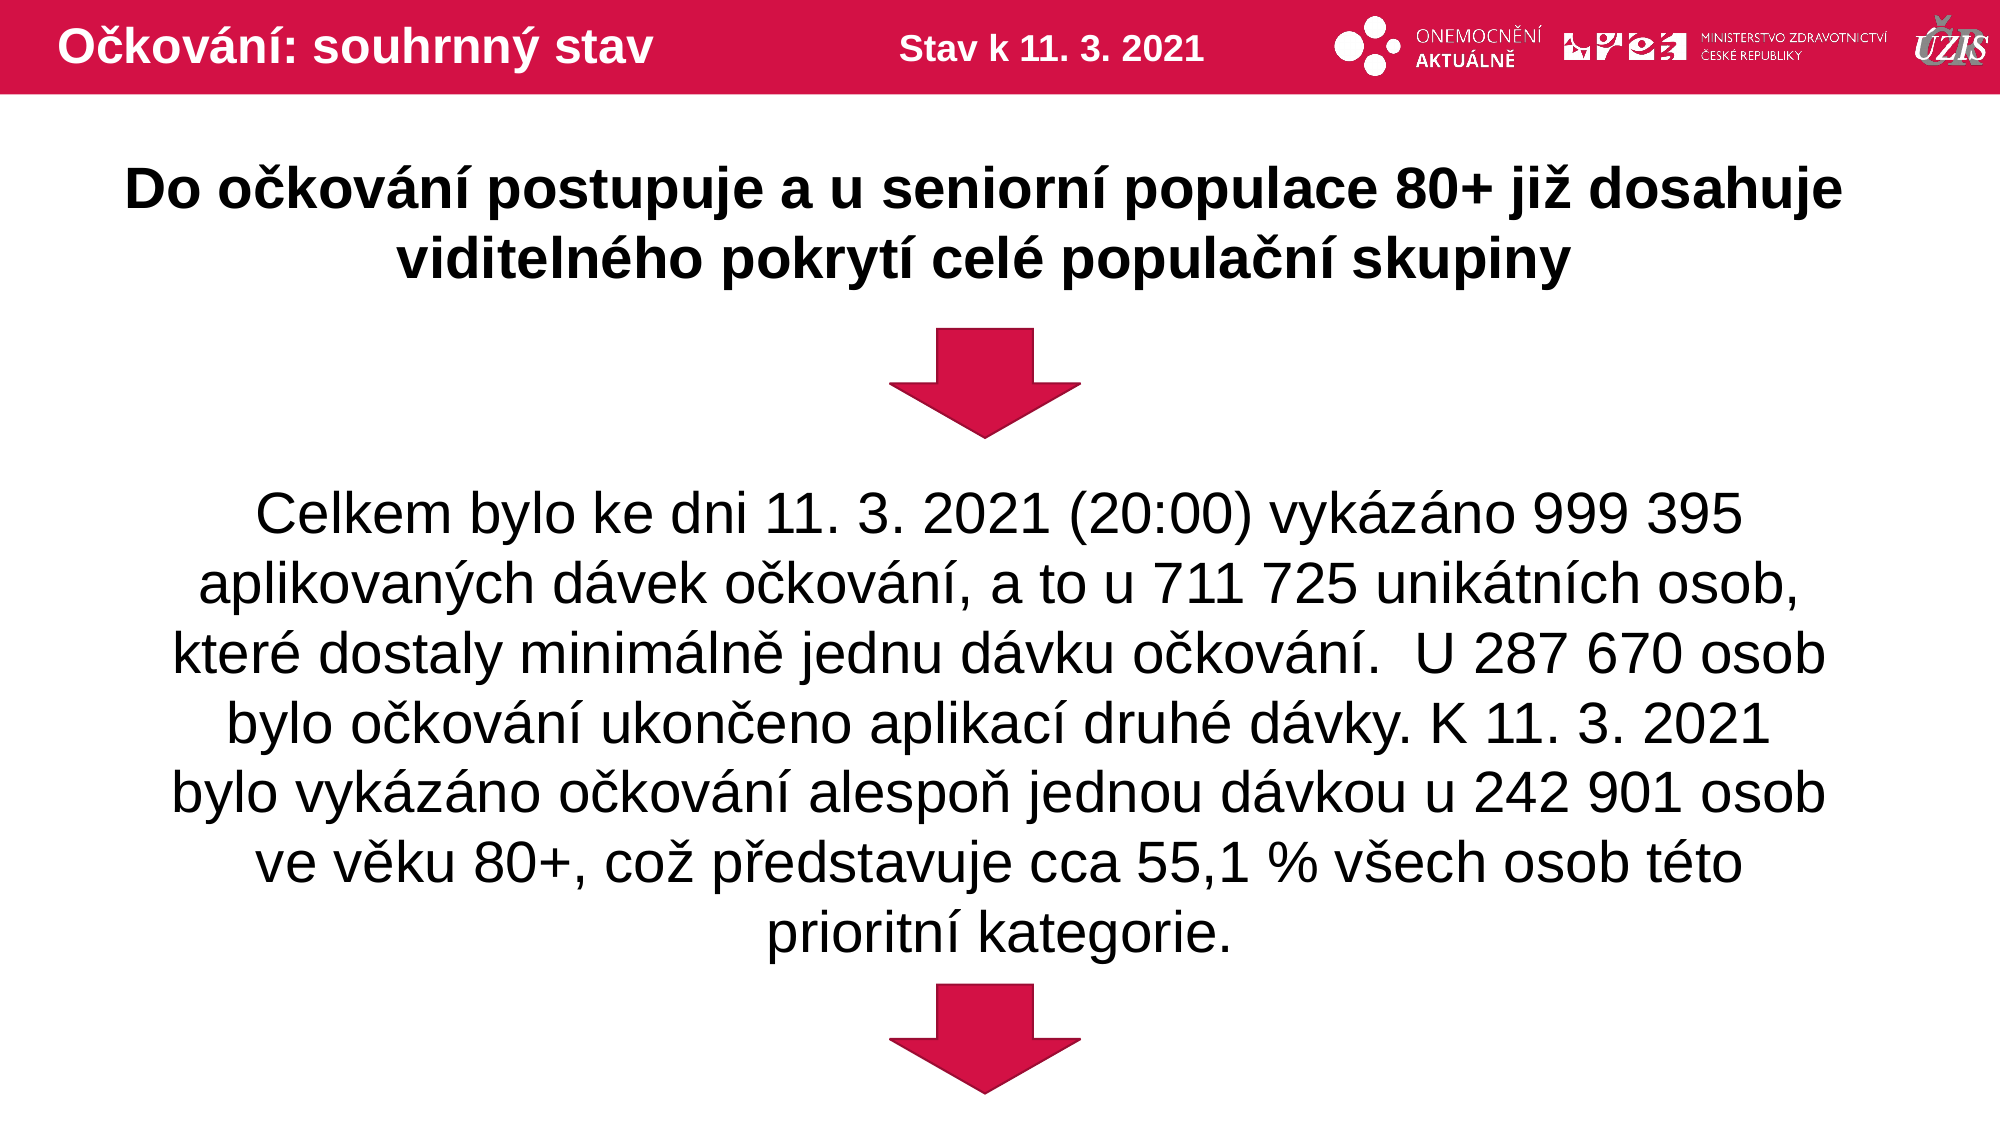

# Očkování: souhrnný stav
Stav k 11. 3. 2021
Do očkování postupuje a u seniorní populace 80+ již dosahuje viditelného pokrytí celé populační skupiny

Celkem bylo ke dni 11. 3. 2021 (20:00) vykázáno 999 395 aplikovaných dávek očkování, a to u 711 725 unikátních osob, které dostaly minimálně jednu dávku očkování.  U 287 670 osob bylo očkování ukončeno aplikací druhé dávky. K 11. 3. 2021 bylo vykázáno očkování alespoň jednou dávkou u 242 901 osob ve věku 80+, což představuje cca 55,1 % všech osob této prioritní kategorie.